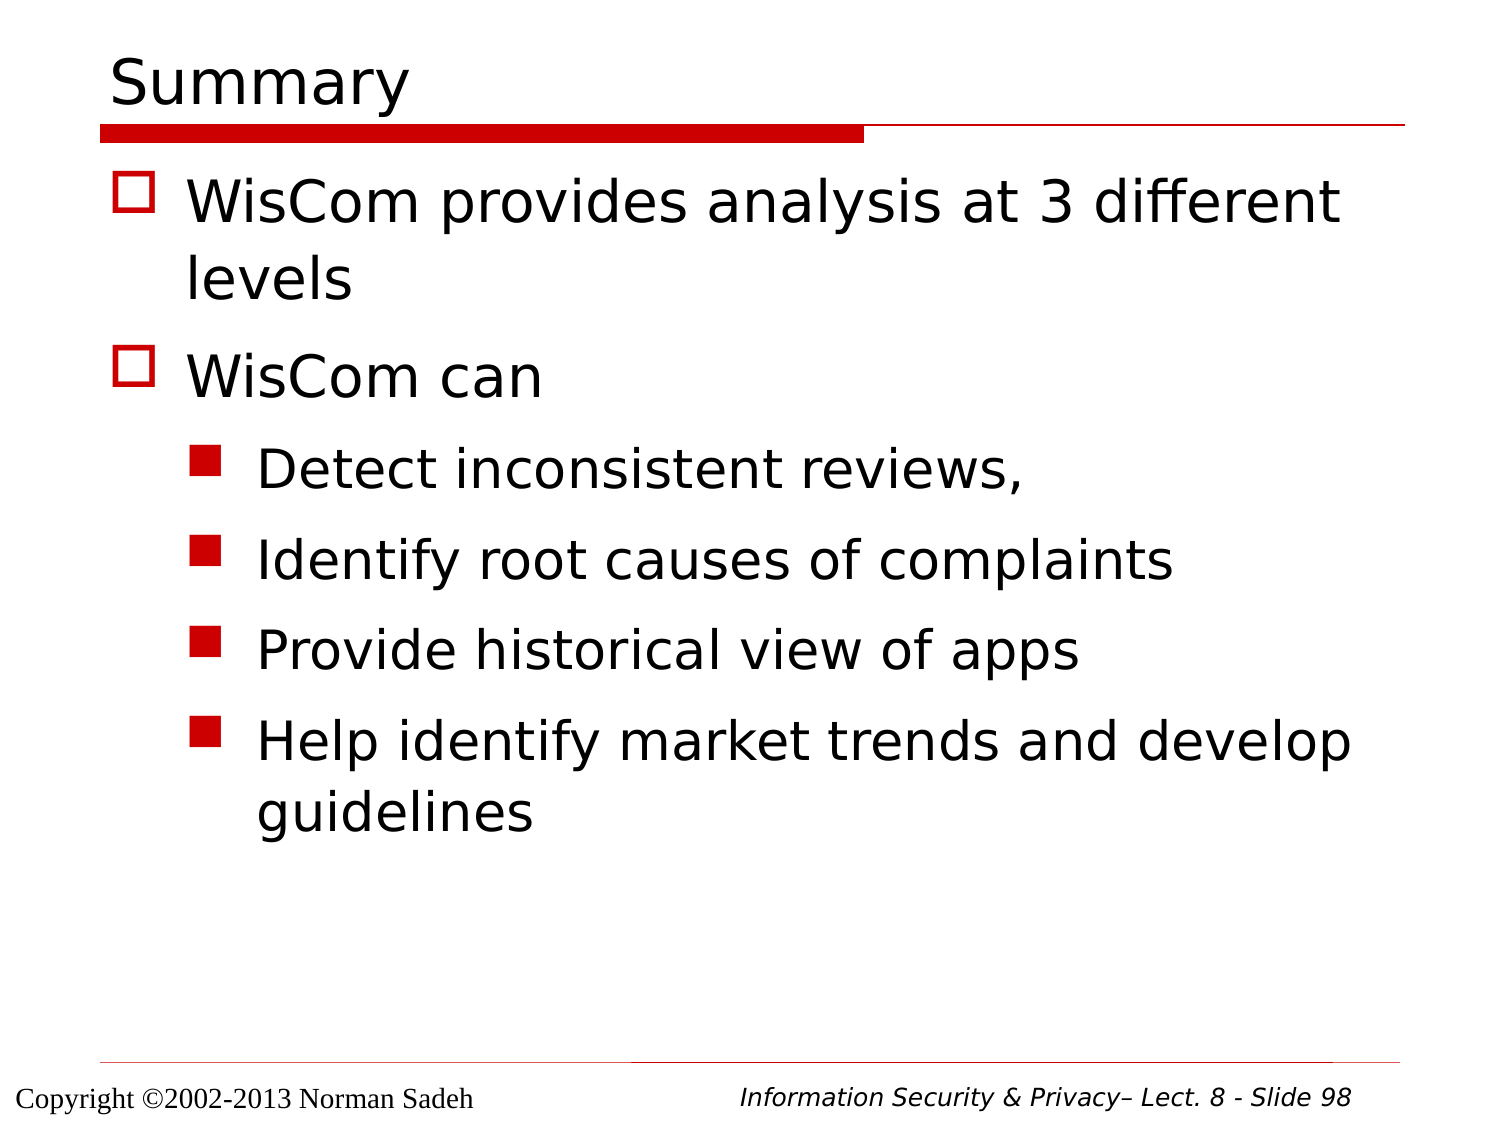

# Summary
WisCom provides analysis at 3 different levels
WisCom can
Detect inconsistent reviews,
Identify root causes of complaints
Provide historical view of apps
Help identify market trends and develop guidelines